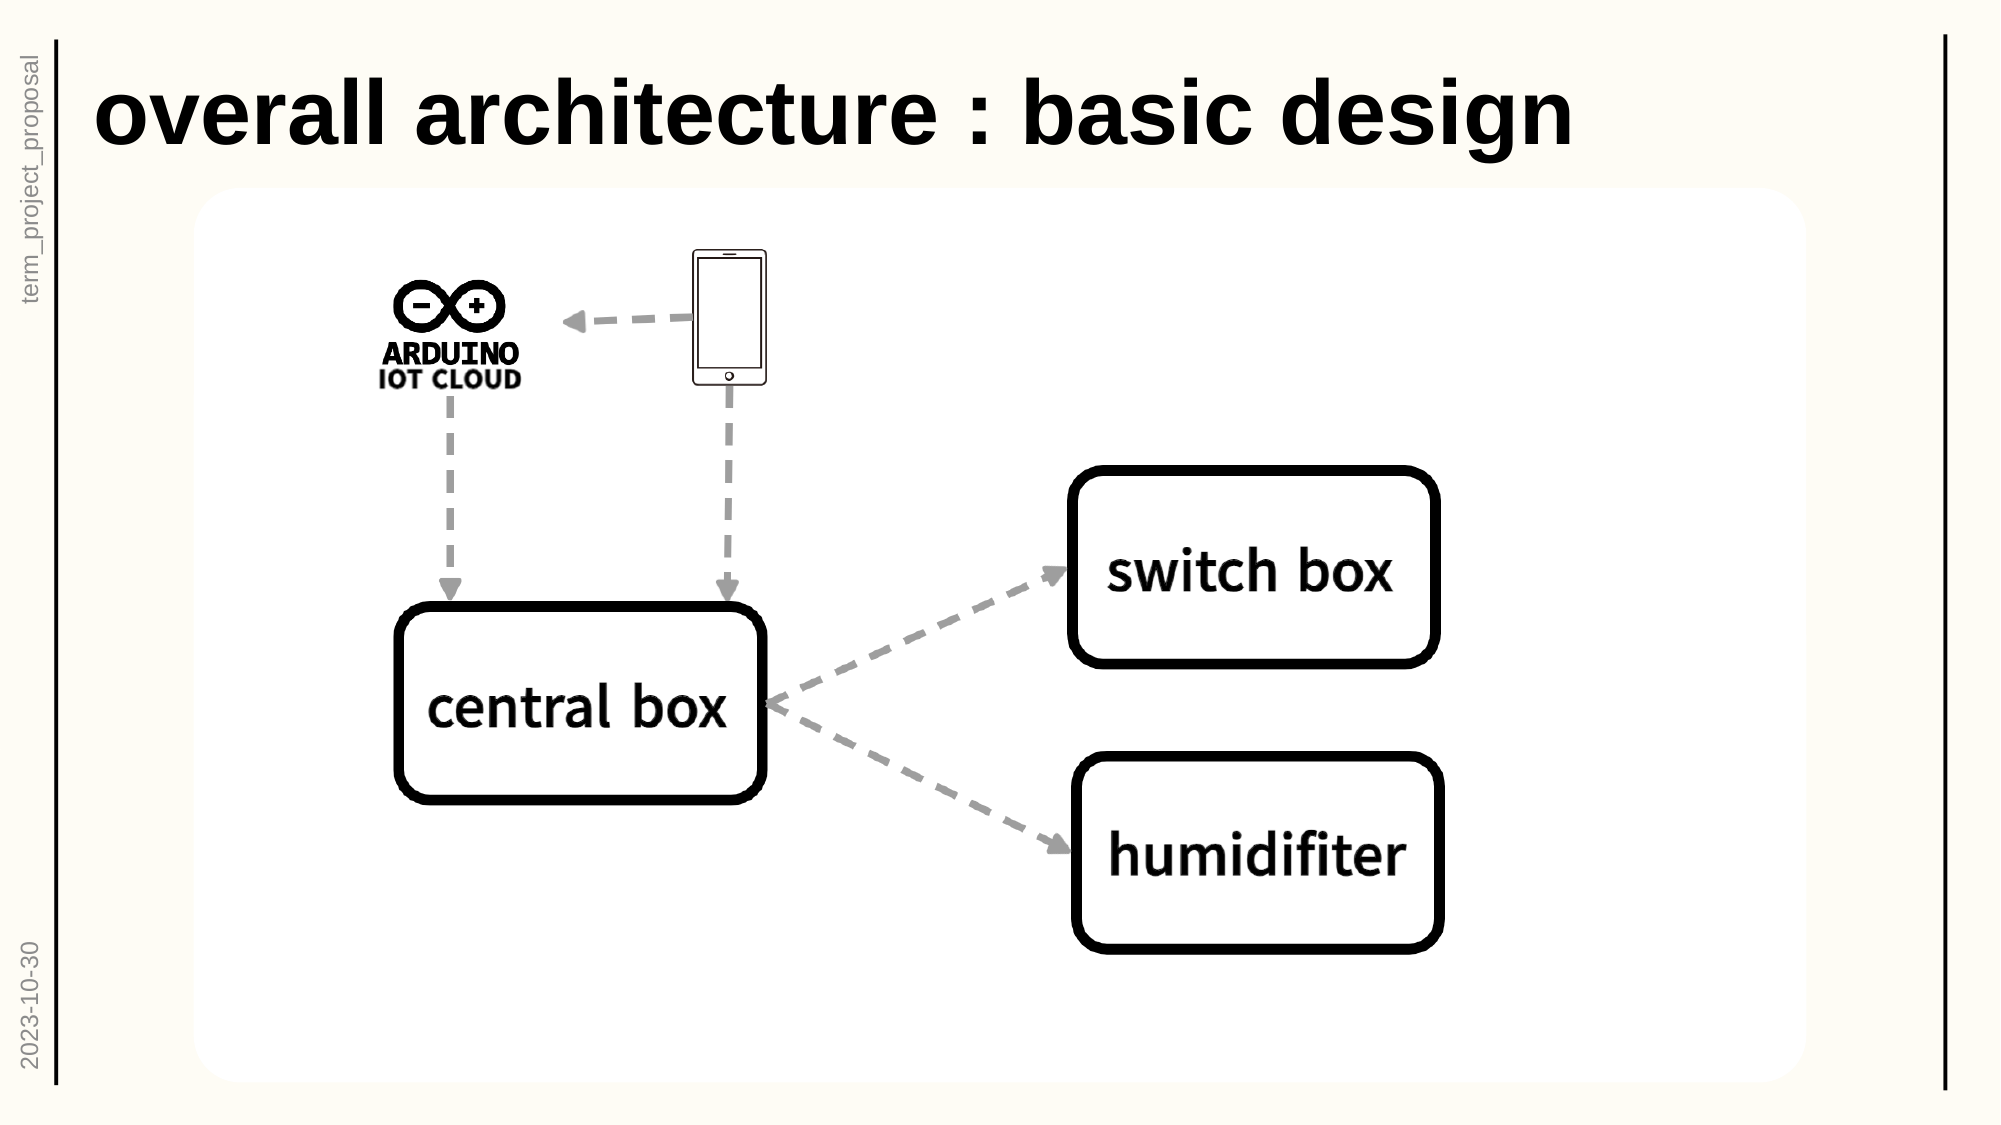

# overall architecture : basic design

term_project_proposal
2023-10-30